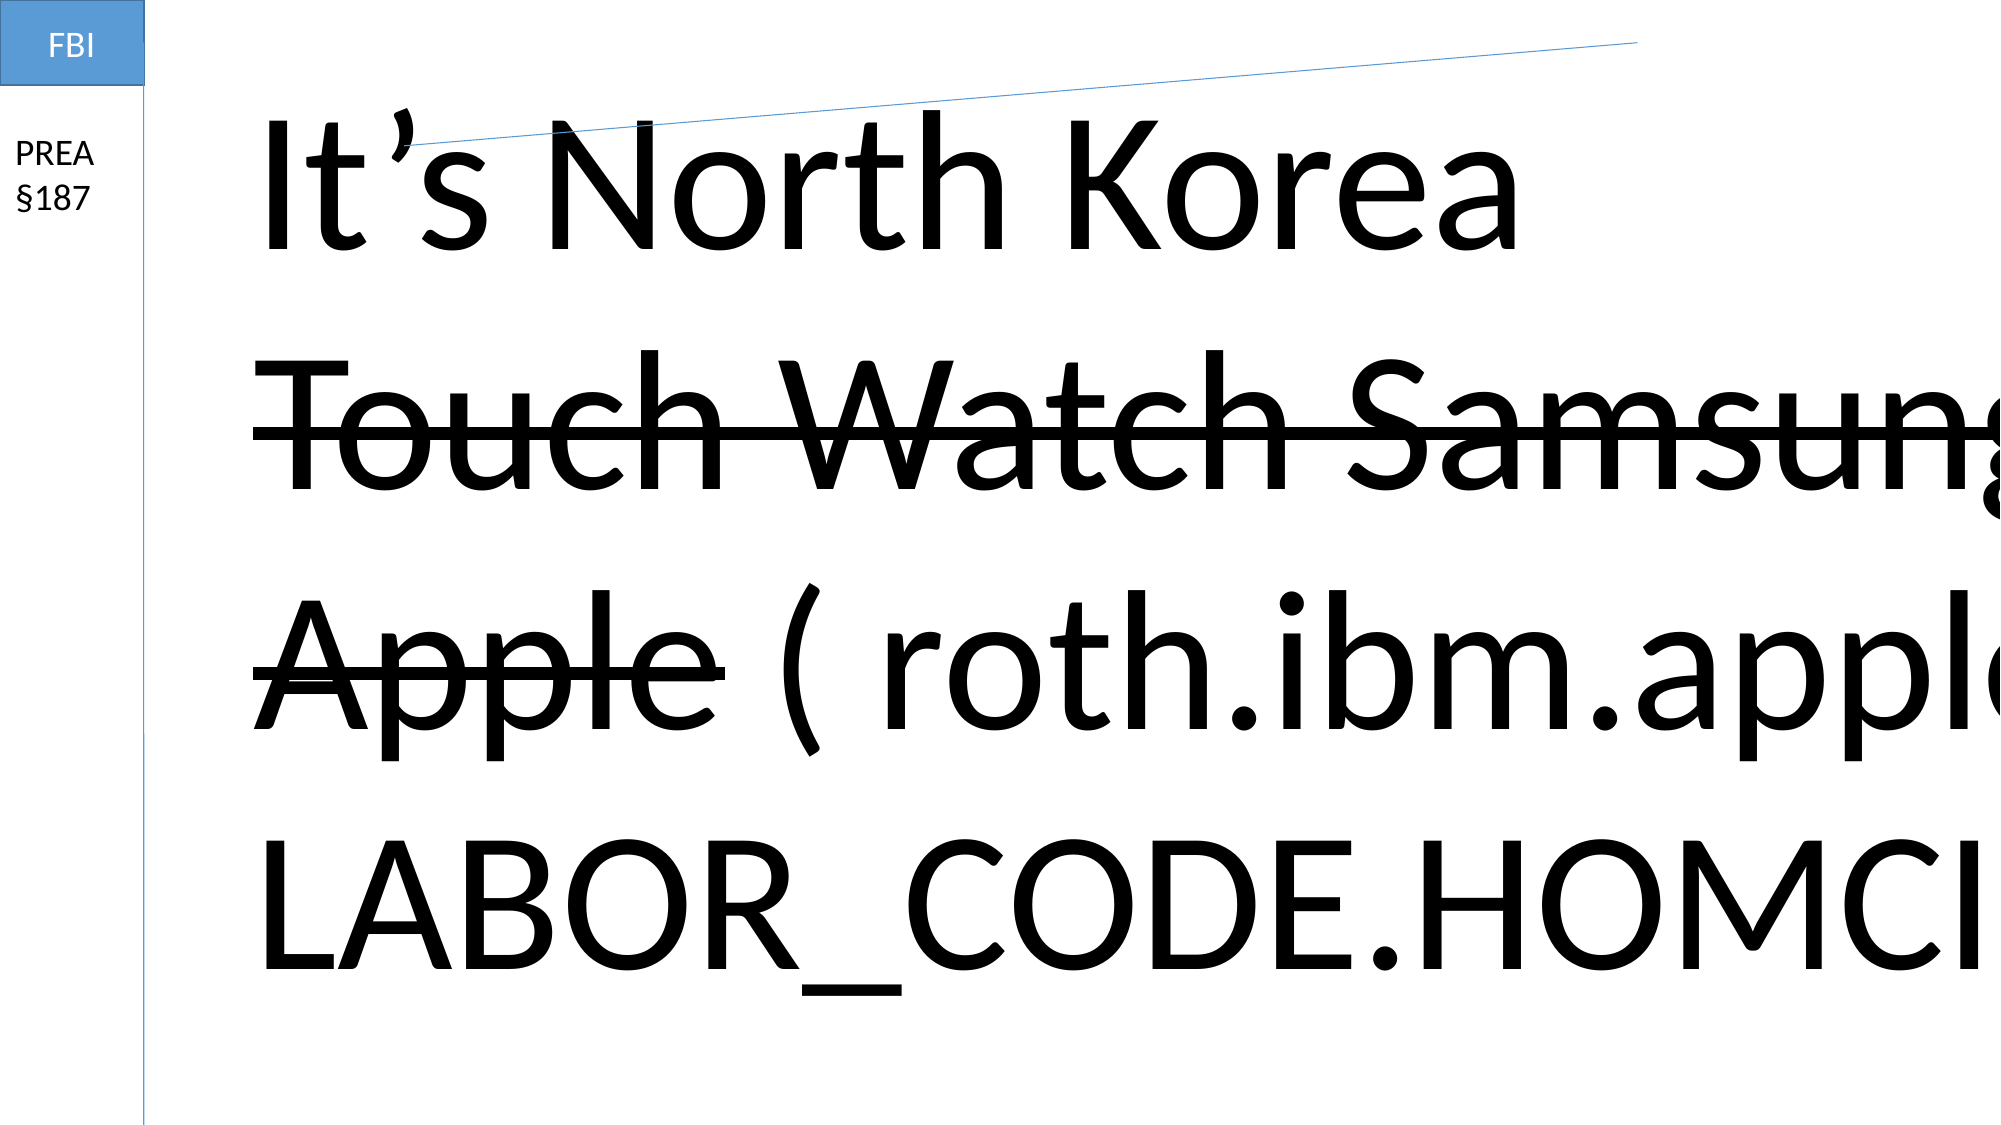

FBI
It’s North Korea
Touch Watch Samsung
Apple ( roth.ibm.apple.factory.nonPOlcieExit(doulas)
LABOR_CODE.HOMCIDE)
PREA
§187